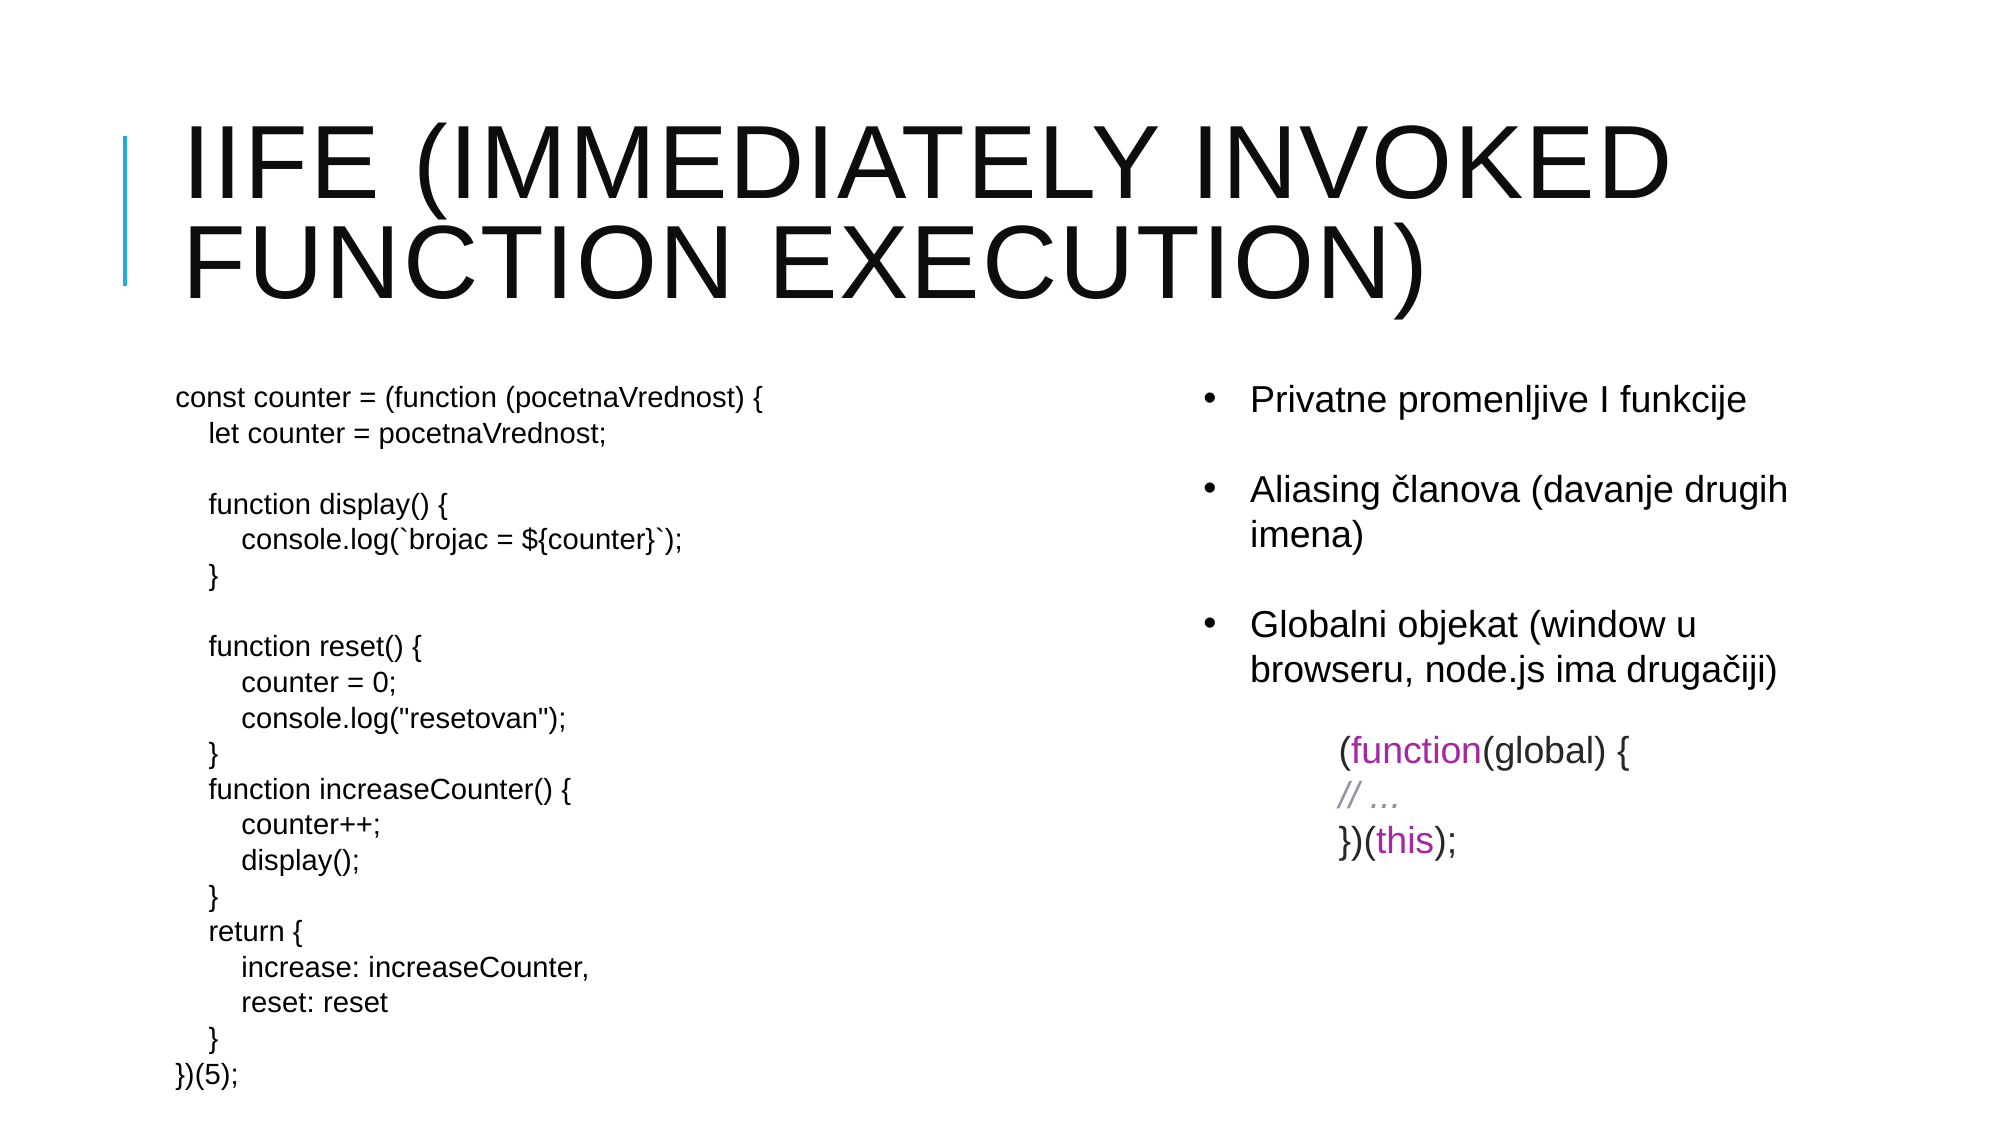

# IIFE (Immediately Invoked Function Execution)
Privatne promenljive I funkcije

Aliasing članova (davanje drugih imena)

Globalni objekat (window u browseru, node.js ima drugačiji)
const counter = (function (pocetnaVrednost) {
    let counter = pocetnaVrednost;

    function display() {
        console.log(`brojac = ${counter}`);
    }

    function reset() {
        counter = 0;
        console.log("resetovan");
    }
    function increaseCounter() {
        counter++;
        display();
    }
    return {
        increase: increaseCounter,
        reset: reset
    }
})(5);
(function(global) {
// ...
})(this);